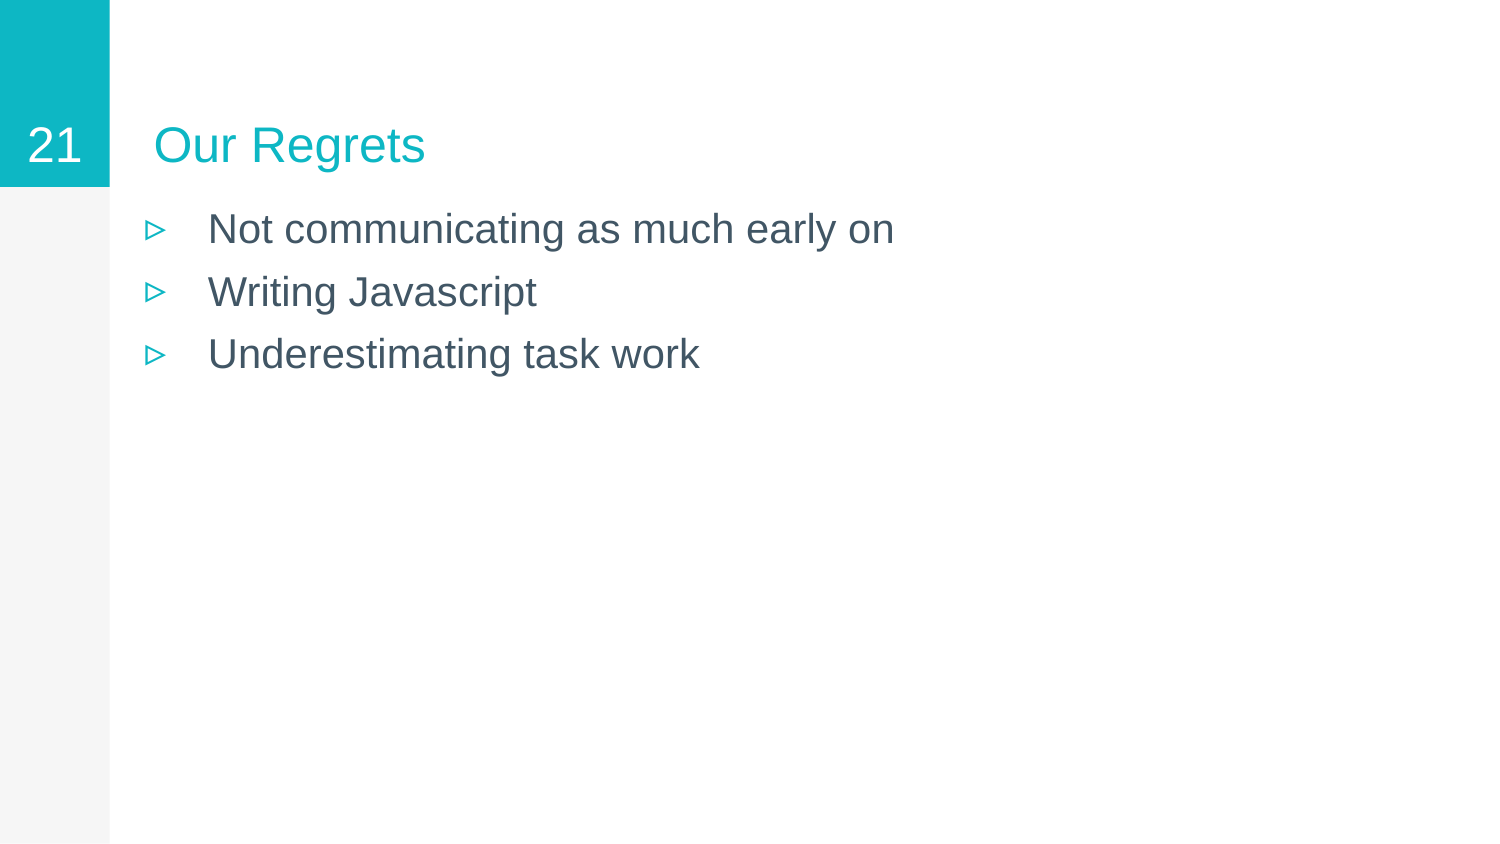

21
# Our Regrets
Not communicating as much early on
Writing Javascript
Underestimating task work